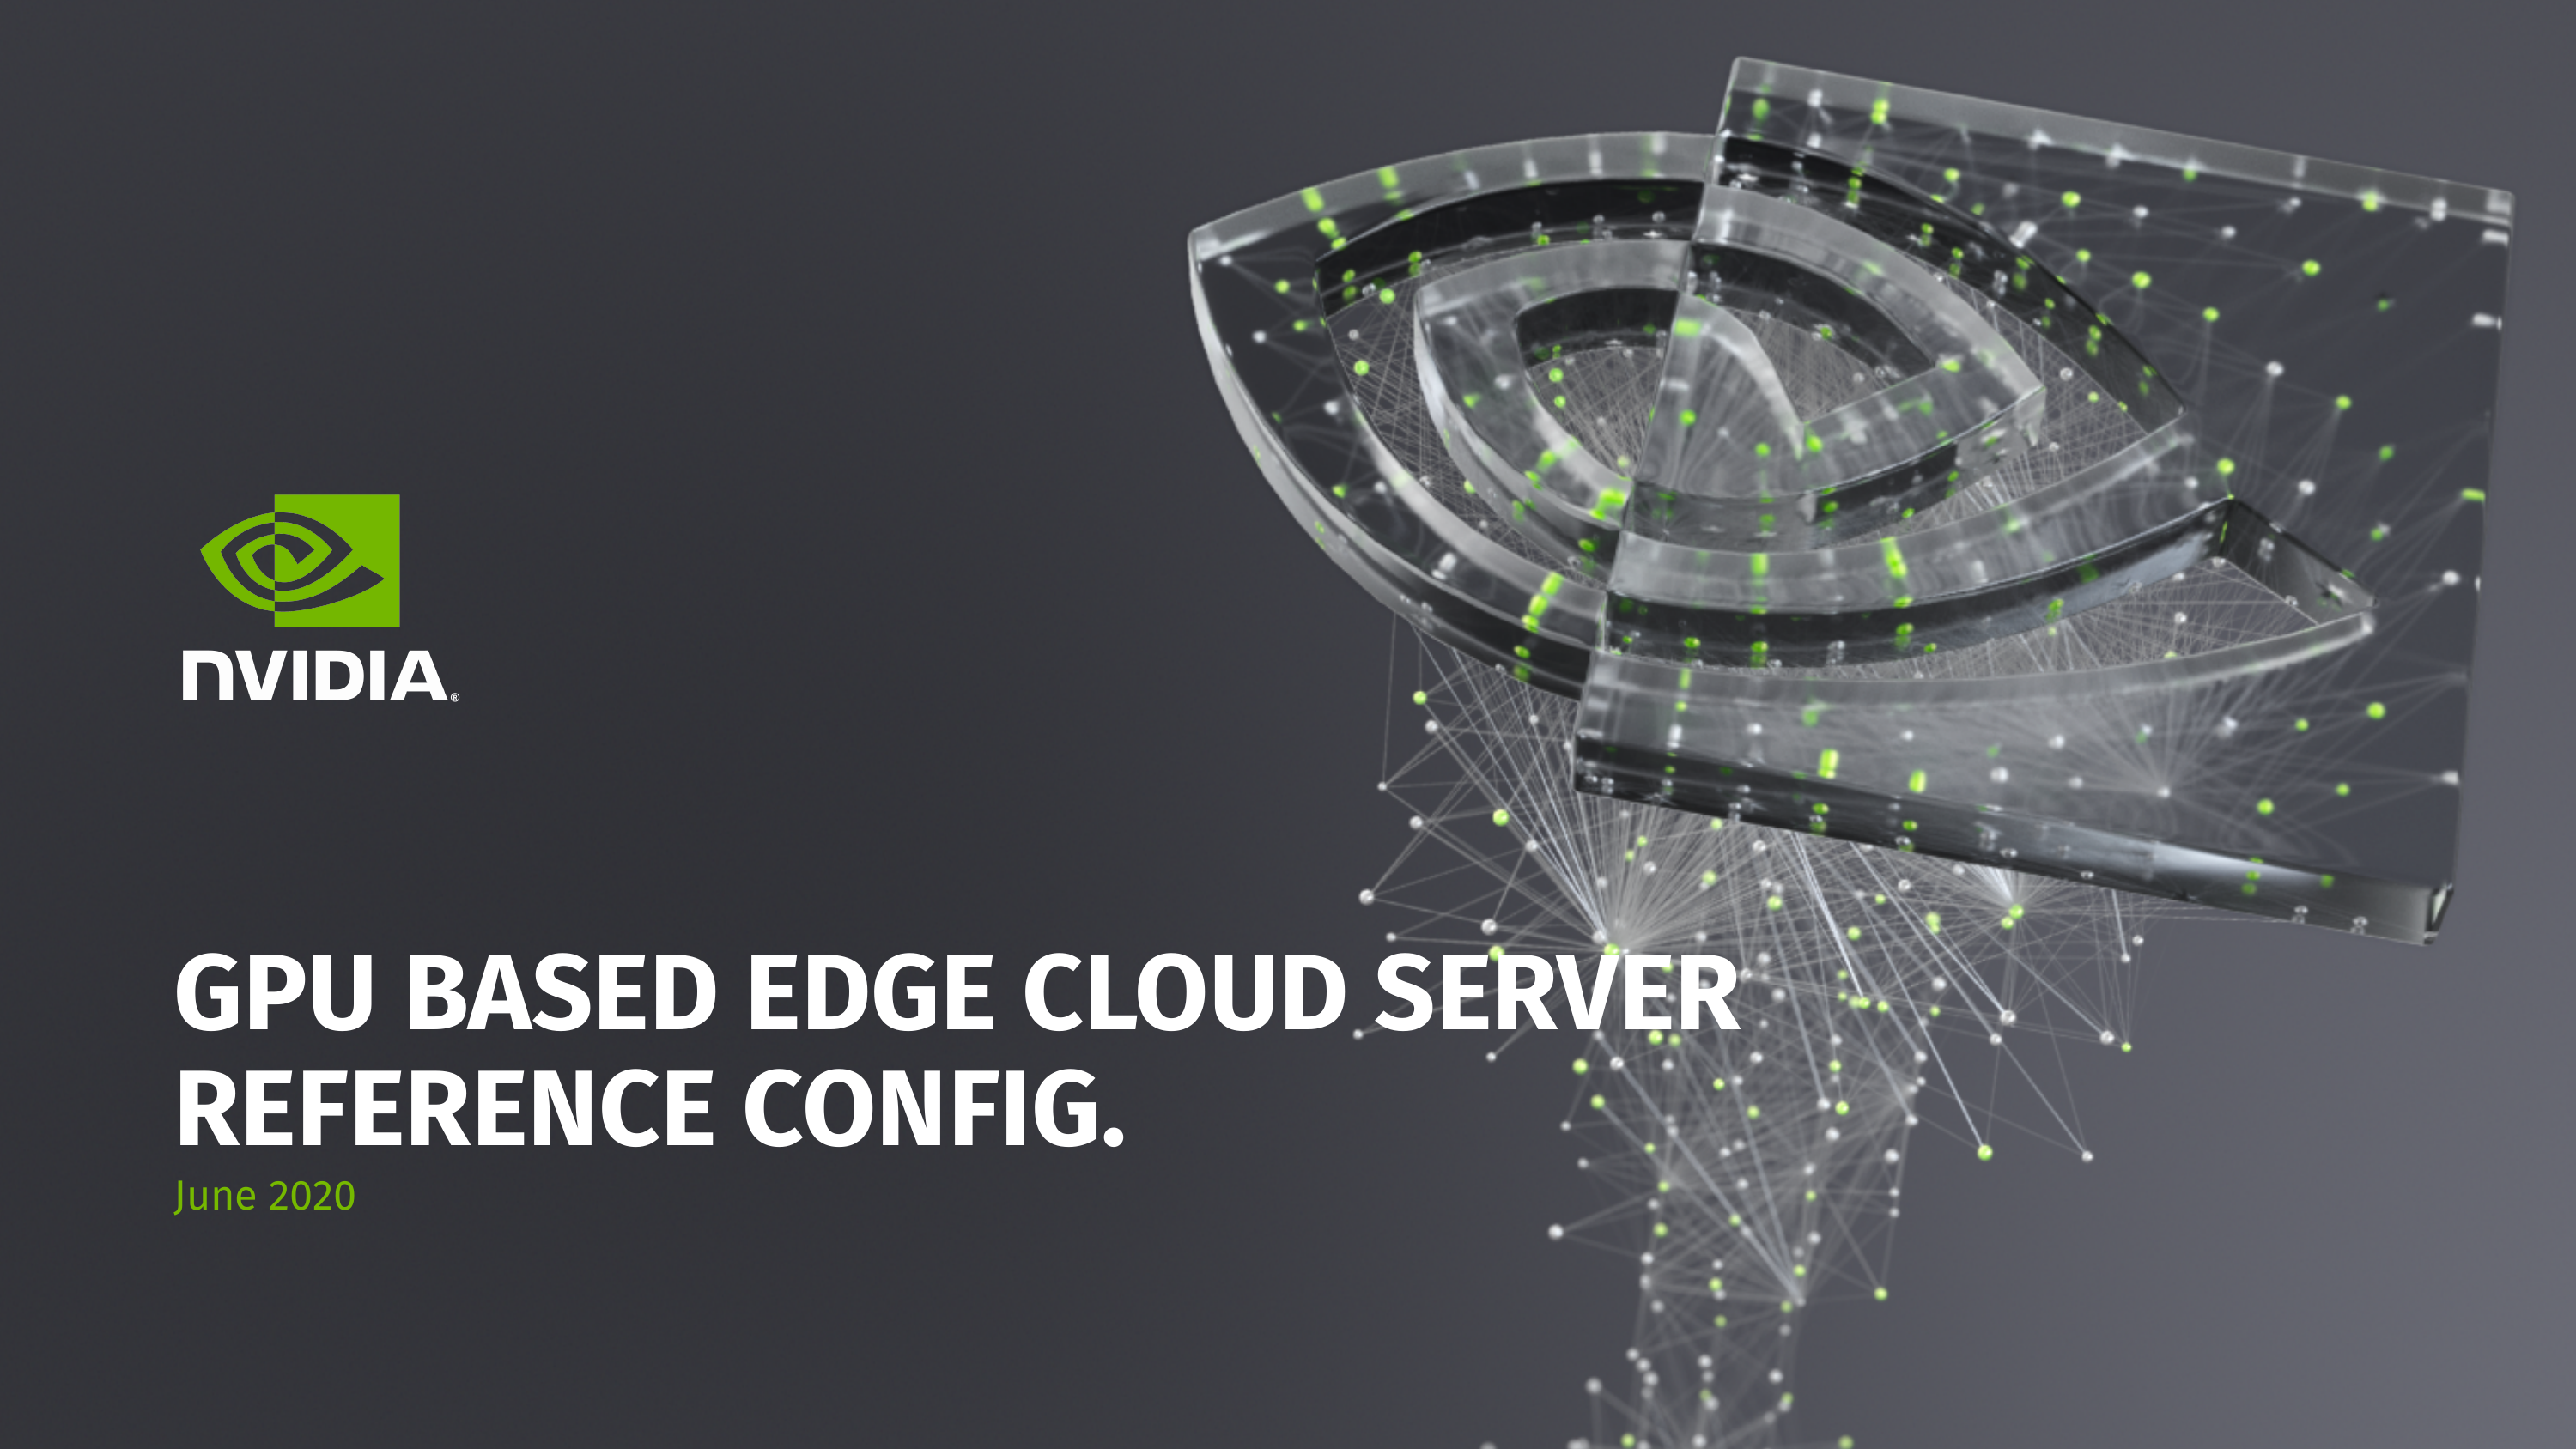

# Gpu based edge cloud server reference config.
June 2020